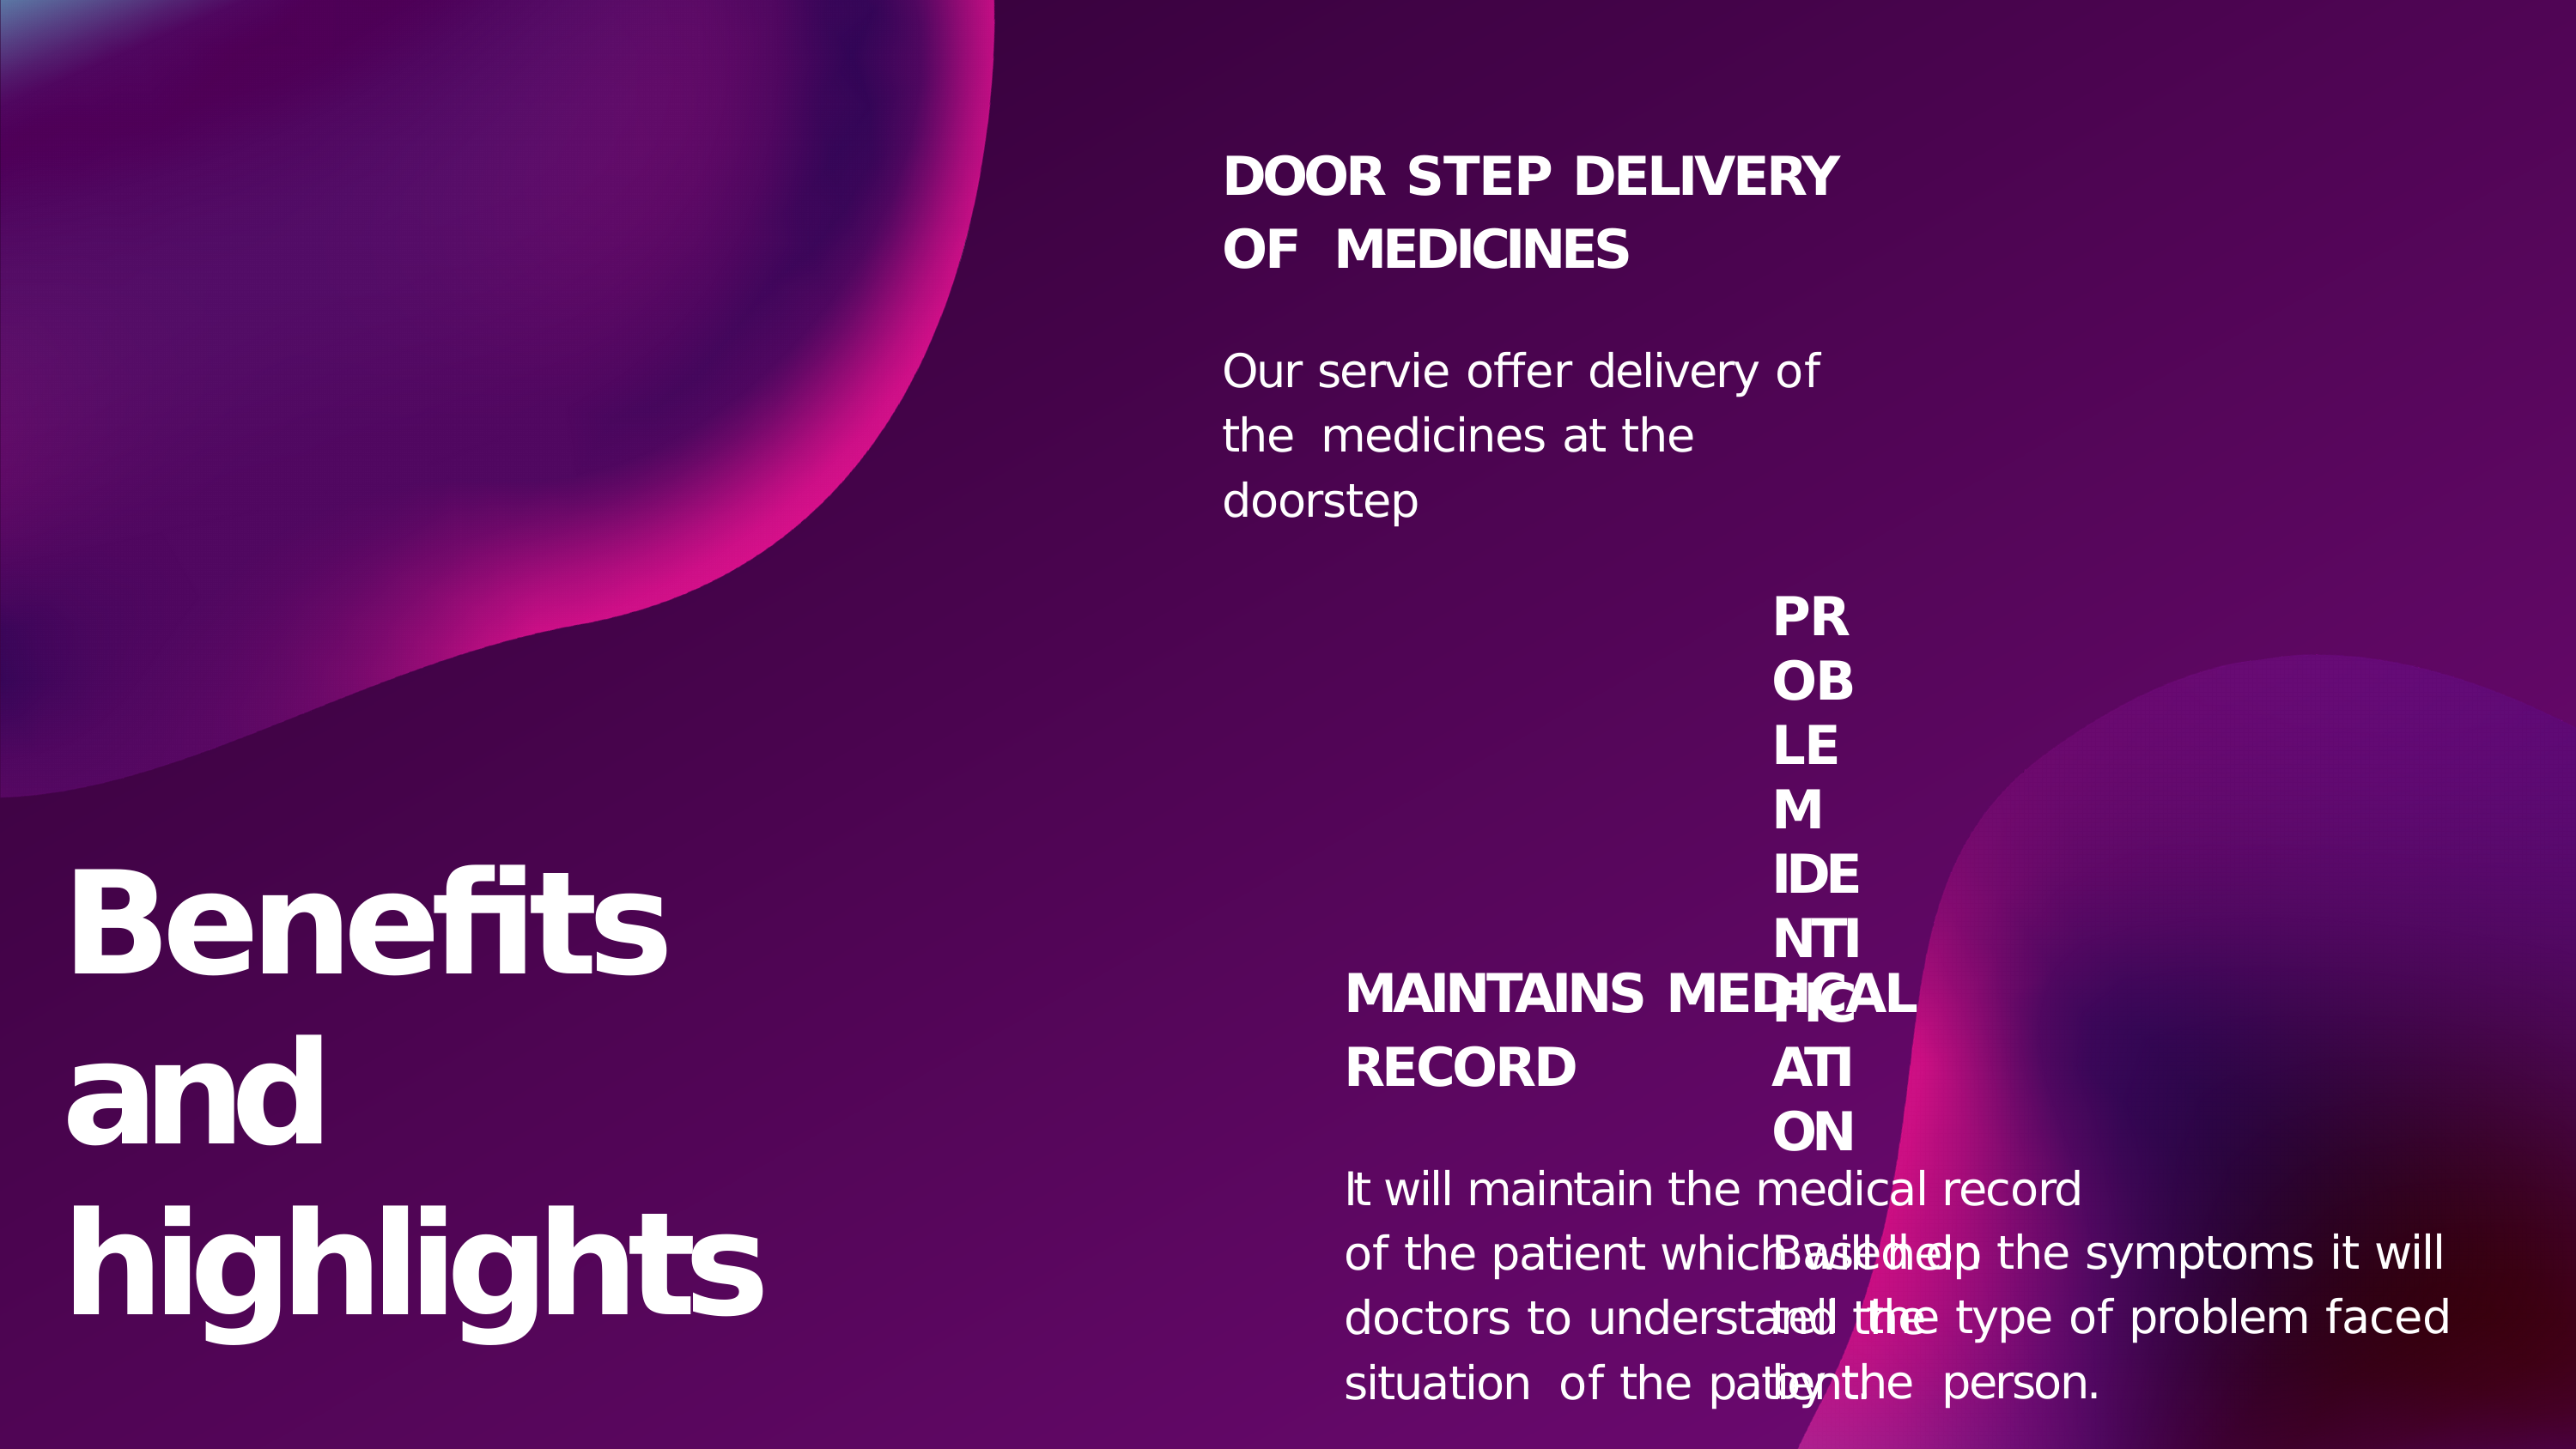

# DOOR STEP DELIVERY OF  MEDICINES
Our servie offer delivery of the  medicines at the doorstep

PROBLEM IDENTIFICATION
Based on the symptoms it will tell  the type of problem faced by the  person.

Benefits and  highlights
MAINTAINS MEDICAL  RECORD
It will maintain the medical record  of the patient which will help  doctors to understand the situation  of the patient.